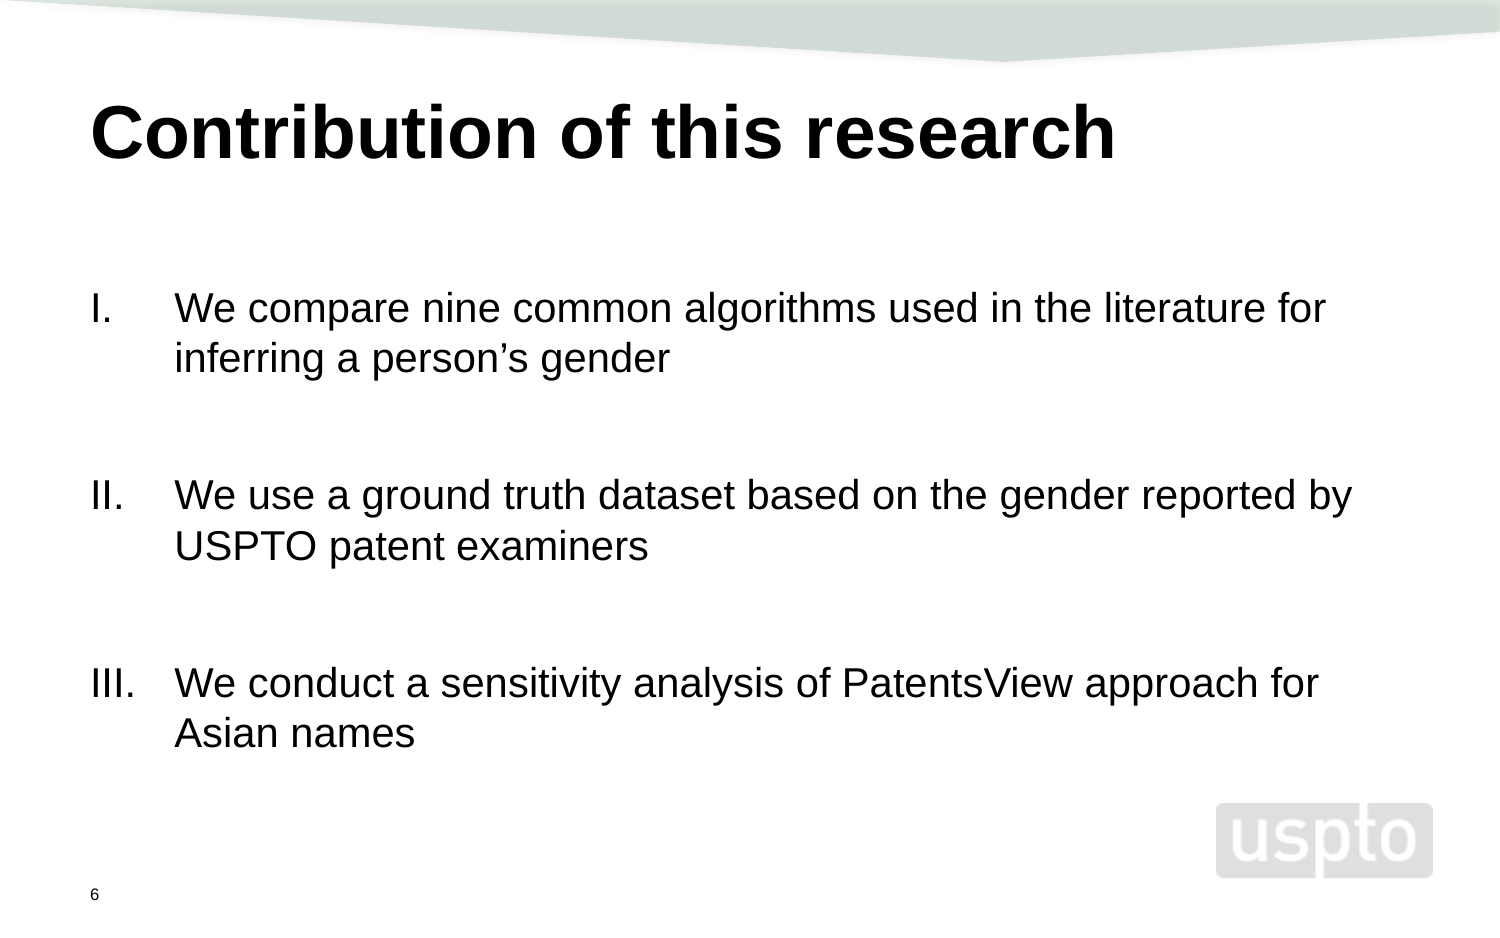

# Contribution of this research
We compare nine common algorithms used in the literature for inferring a person’s gender

We use a ground truth dataset based on the gender reported by USPTO patent examiners

We conduct a sensitivity analysis of PatentsView approach for Asian names
6